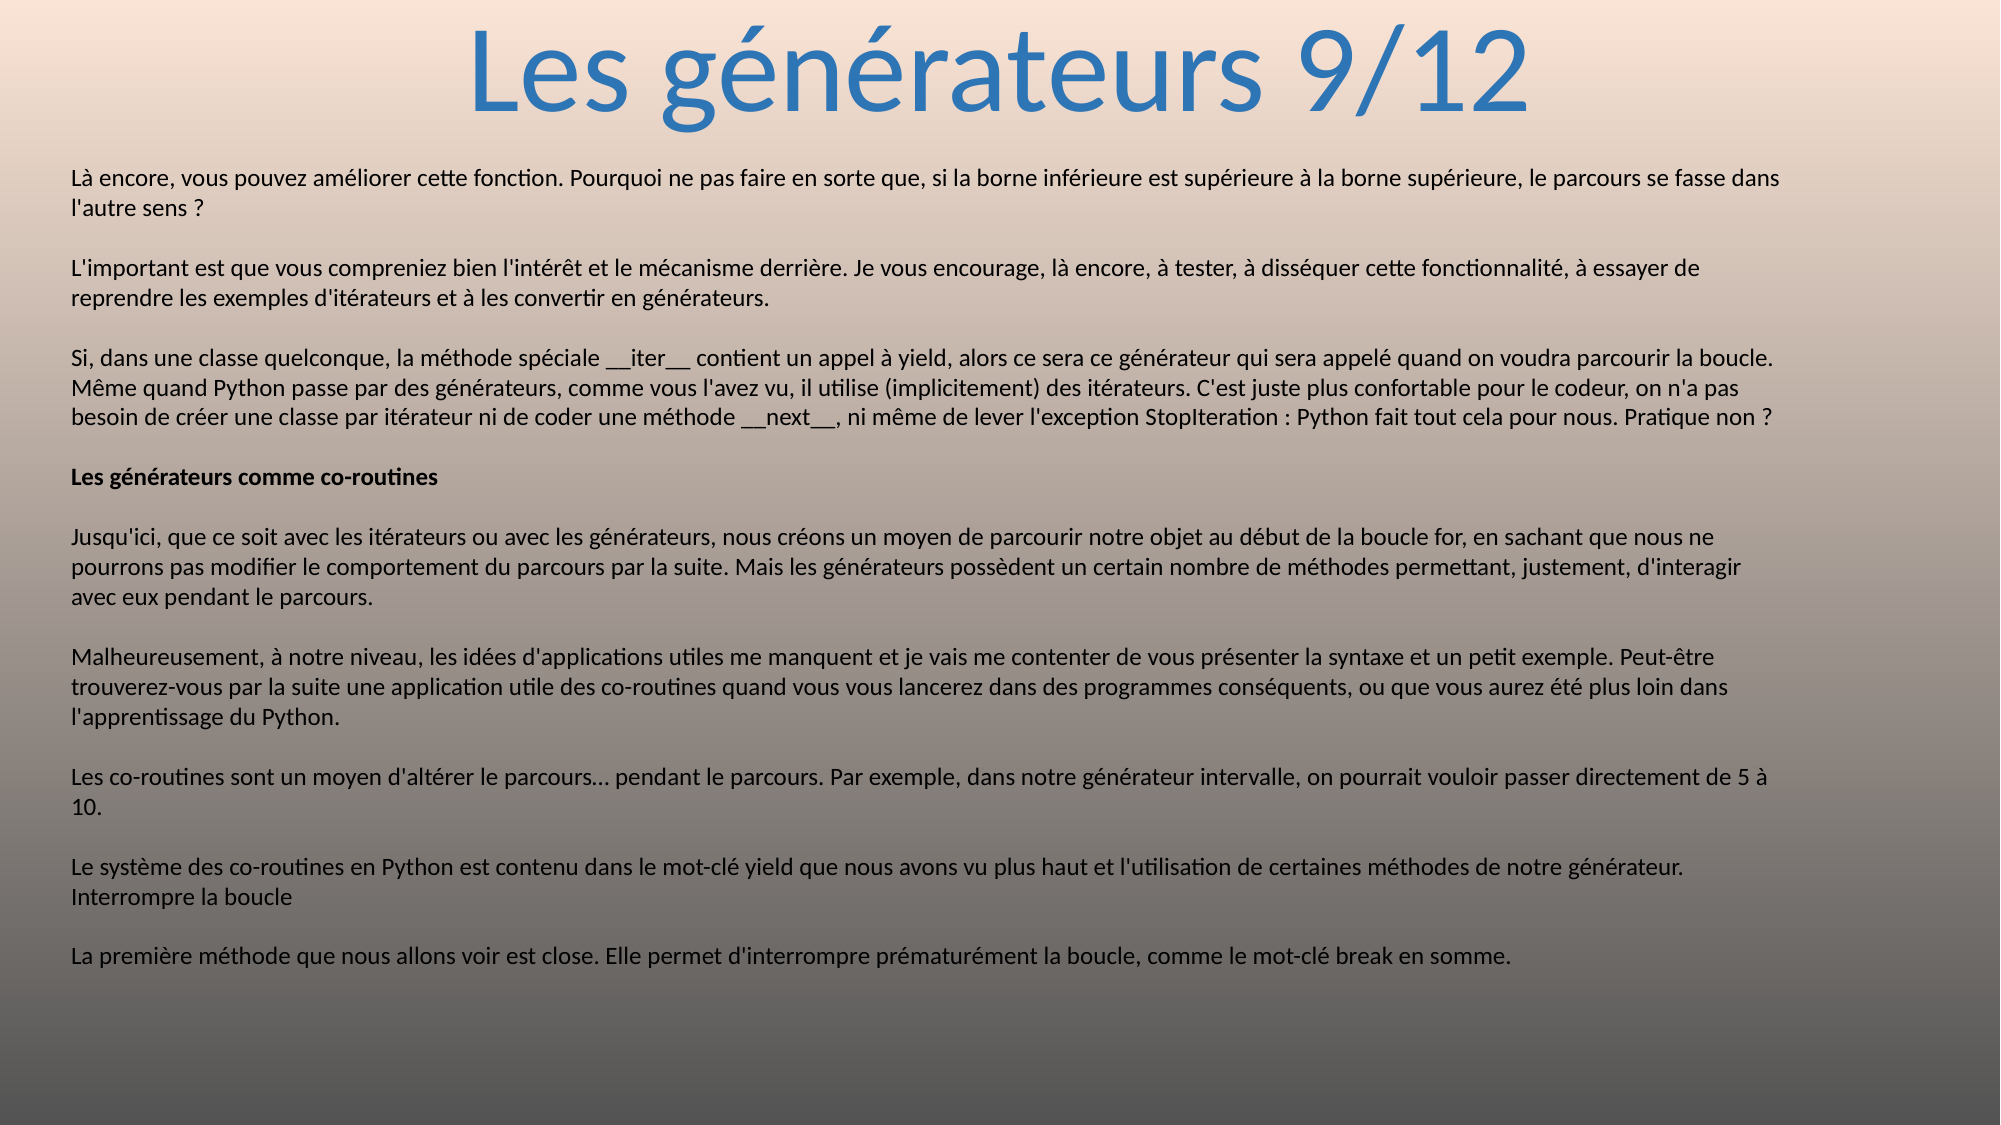

# Les générateurs 9/12
Là encore, vous pouvez améliorer cette fonction. Pourquoi ne pas faire en sorte que, si la borne inférieure est supérieure à la borne supérieure, le parcours se fasse dans l'autre sens ?

L'important est que vous compreniez bien l'intérêt et le mécanisme derrière. Je vous encourage, là encore, à tester, à disséquer cette fonctionnalité, à essayer de reprendre les exemples d'itérateurs et à les convertir en générateurs.

Si, dans une classe quelconque, la méthode spéciale __iter__ contient un appel à yield, alors ce sera ce générateur qui sera appelé quand on voudra parcourir la boucle. Même quand Python passe par des générateurs, comme vous l'avez vu, il utilise (implicitement) des itérateurs. C'est juste plus confortable pour le codeur, on n'a pas besoin de créer une classe par itérateur ni de coder une méthode __next__, ni même de lever l'exception StopIteration : Python fait tout cela pour nous. Pratique non ?

Les générateurs comme co-routines

Jusqu'ici, que ce soit avec les itérateurs ou avec les générateurs, nous créons un moyen de parcourir notre objet au début de la boucle for, en sachant que nous ne pourrons pas modifier le comportement du parcours par la suite. Mais les générateurs possèdent un certain nombre de méthodes permettant, justement, d'interagir avec eux pendant le parcours.

Malheureusement, à notre niveau, les idées d'applications utiles me manquent et je vais me contenter de vous présenter la syntaxe et un petit exemple. Peut-être trouverez-vous par la suite une application utile des co-routines quand vous vous lancerez dans des programmes conséquents, ou que vous aurez été plus loin dans l'apprentissage du Python.

Les co-routines sont un moyen d'altérer le parcours… pendant le parcours. Par exemple, dans notre générateur intervalle, on pourrait vouloir passer directement de 5 à 10.

Le système des co-routines en Python est contenu dans le mot-clé yield que nous avons vu plus haut et l'utilisation de certaines méthodes de notre générateur.
Interrompre la boucle

La première méthode que nous allons voir est close. Elle permet d'interrompre prématurément la boucle, comme le mot-clé break en somme.

395